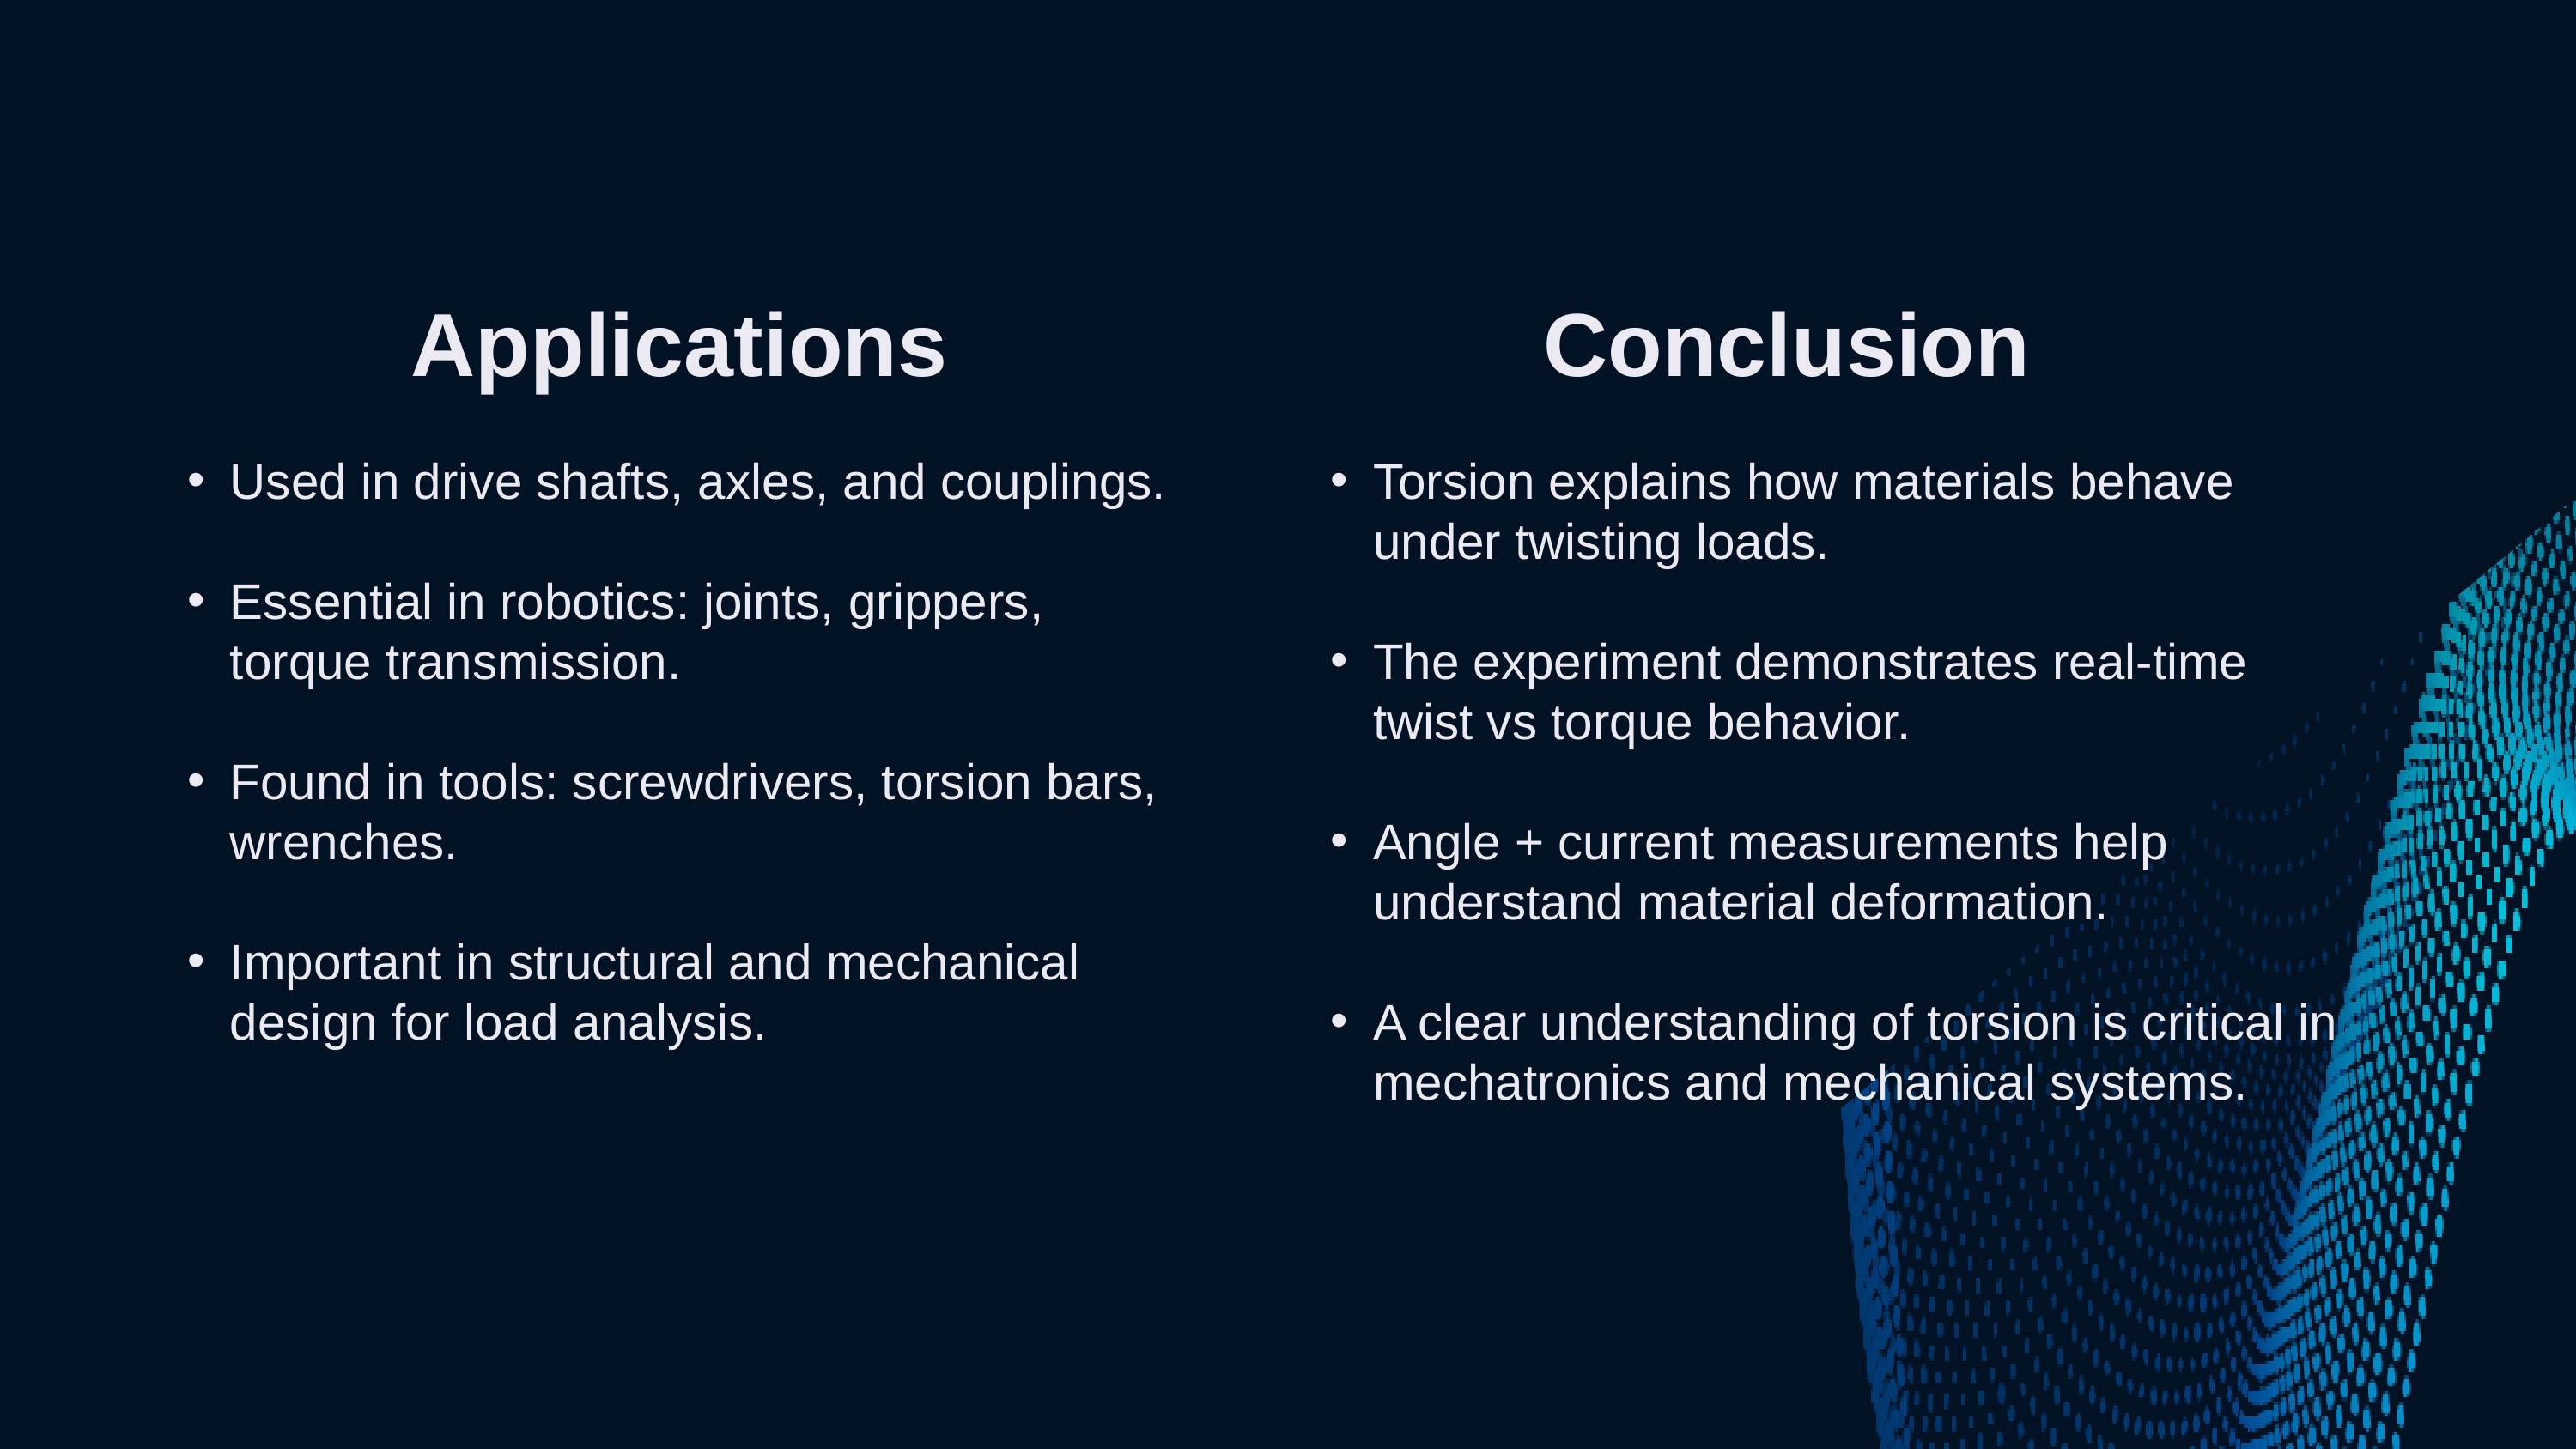

Applications                        Conclusion
Used in drive shafts, axles, and couplings.

Essential in robotics: joints, grippers, torque transmission.

Found in tools: screwdrivers, torsion bars, wrenches.

Important in structural and mechanical design for load analysis.

Torsion explains how materials behave under twisting loads.

The experiment demonstrates real-time twist vs torque behavior.

Angle + current measurements help understand material deformation.

A clear understanding of torsion is critical in mechatronics and mechanical systems.